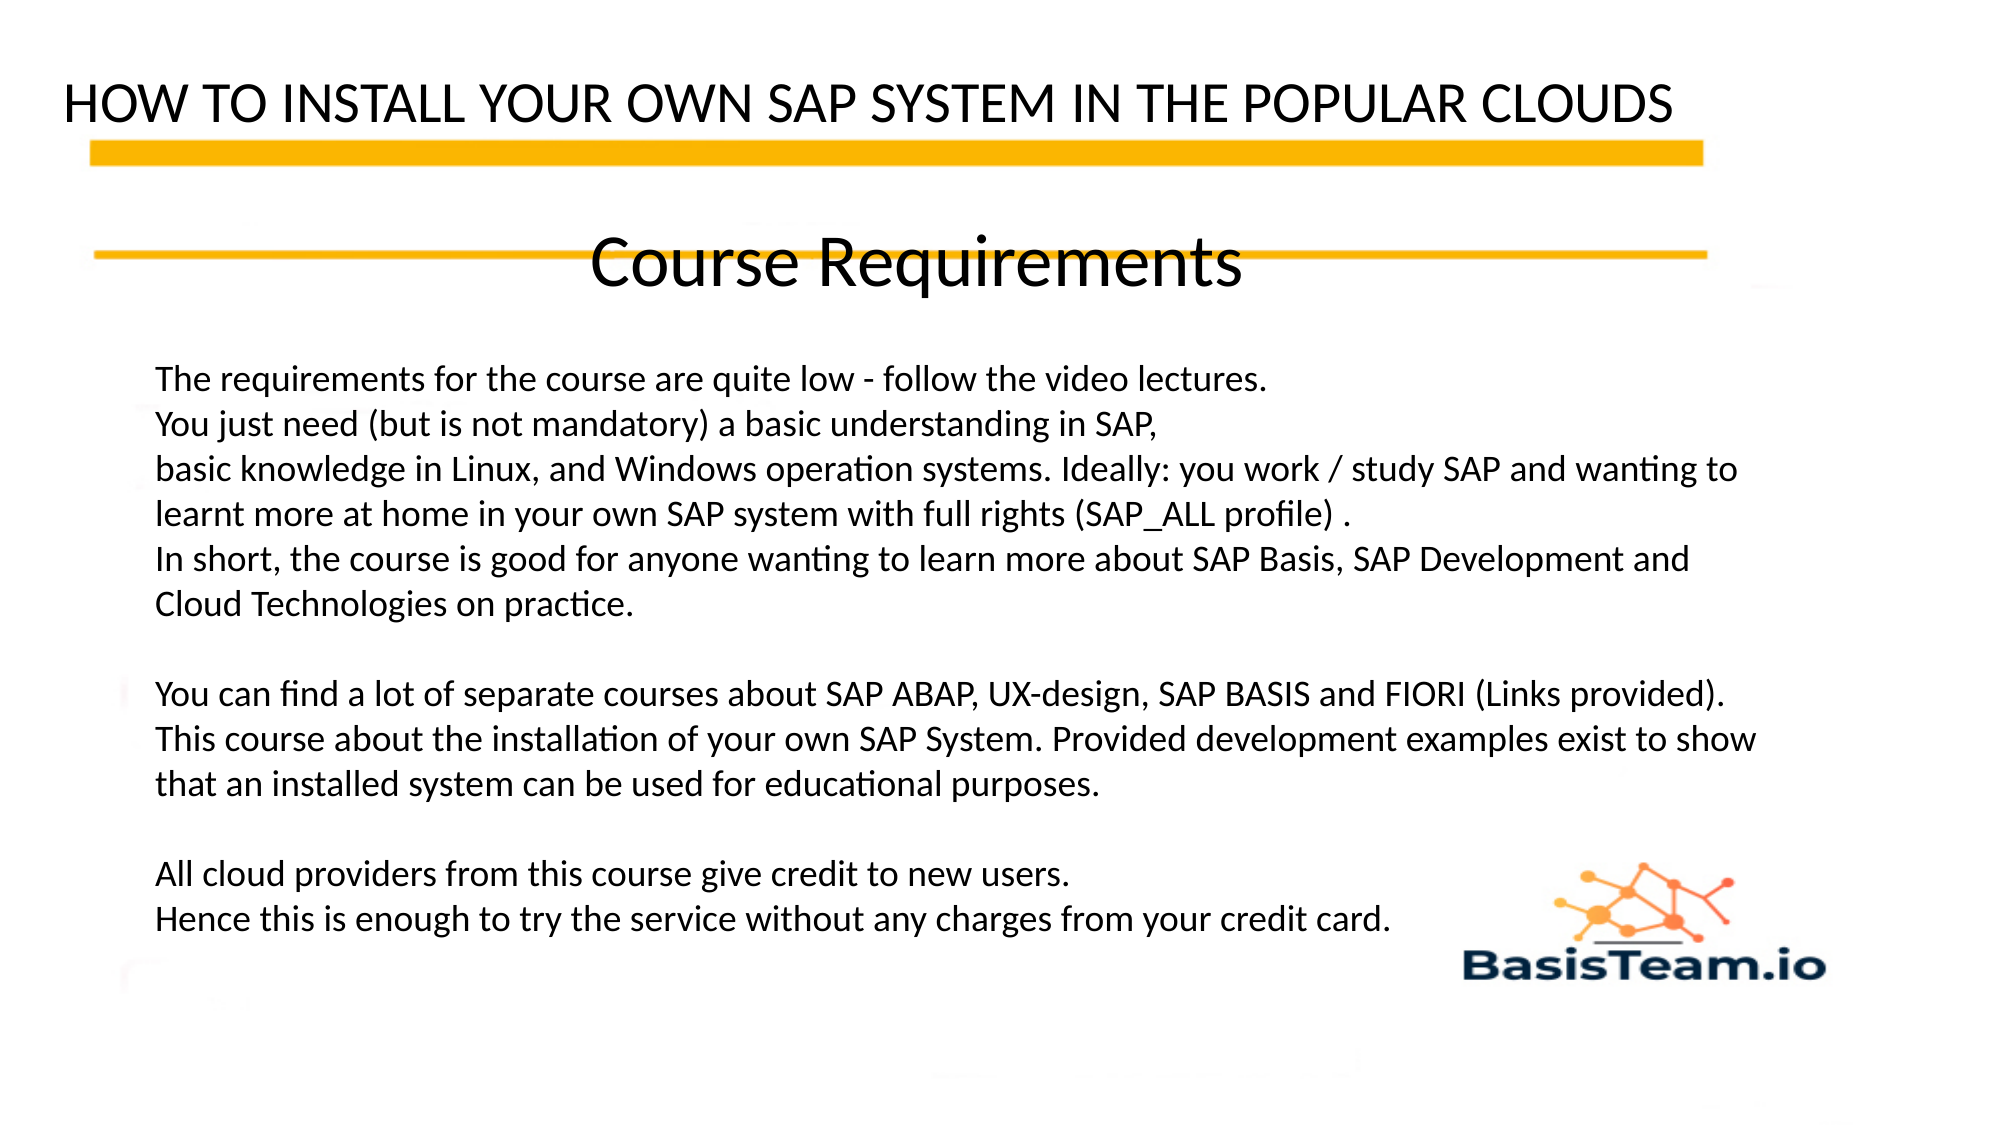

HOW TO INSTALL YOUR OWN SAP SYSTEM IN THE POPULAR CLOUDS
Course Requirements
The requirements for the course are quite low - follow the video lectures.
You just need (but is not mandatory) a basic understanding in SAP,
basic knowledge in Linux, and Windows operation systems. Ideally: you work / study SAP and wanting to learnt more at home in your own SAP system with full rights (SAP_ALL profile) .
In short, the course is good for anyone wanting to learn more about SAP Basis, SAP Development and Cloud Technologies on practice.

You can find a lot of separate courses about SAP ABAP, UX-design, SAP BASIS and FIORI (Links provided). This course about the installation of your own SAP System. Provided development examples exist to show that an installed system can be used for educational purposes.

All cloud providers from this course give credit to new users.
Hence this is enough to try the service without any charges from your credit card.